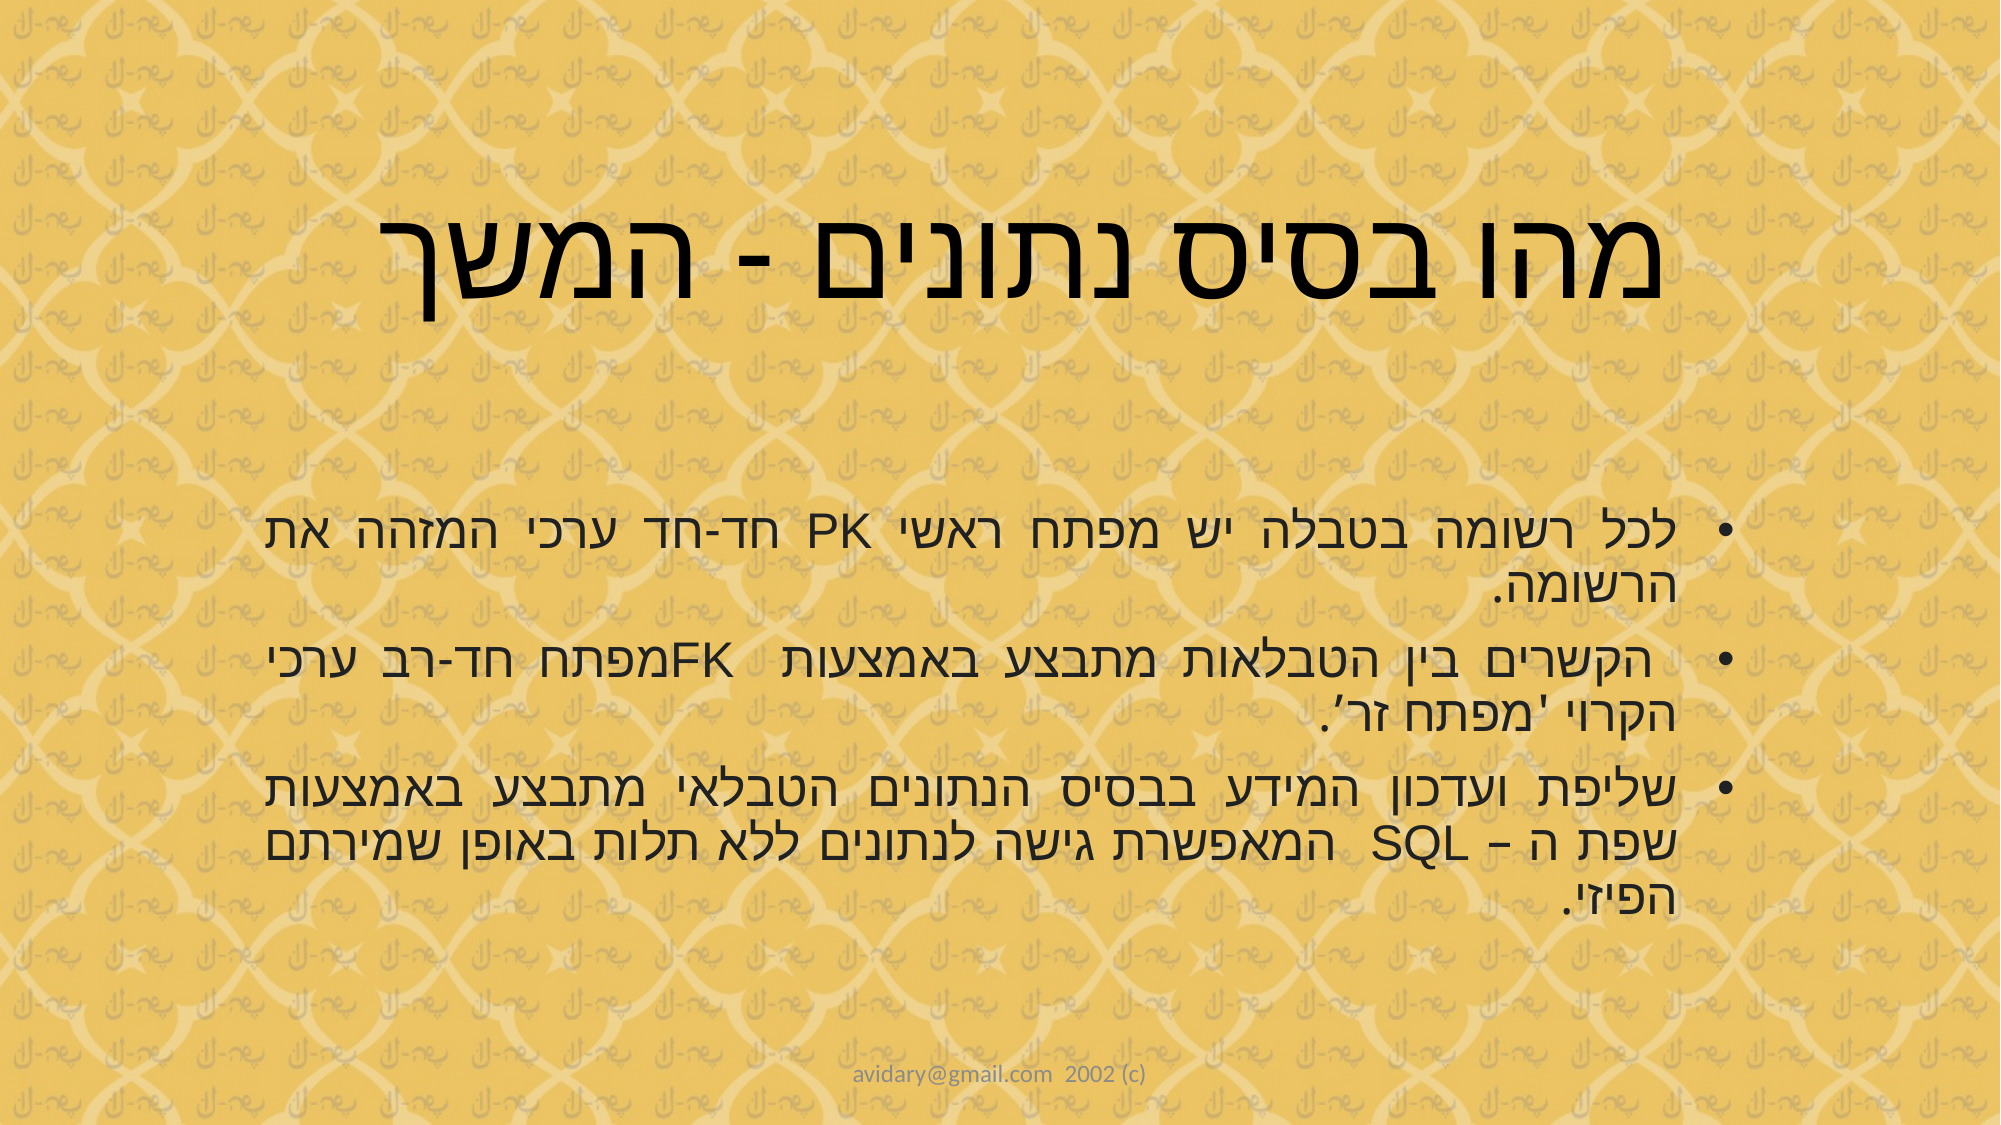

# מהו בסיס נתונים - המשך
לכל רשומה בטבלה יש מפתח ראשי PK חד-חד ערכי המזהה את הרשומה.
 הקשרים בין הטבלאות מתבצע באמצעות  FKמפתח חד-רב ערכי הקרוי 'מפתח זר’.
שליפת ועדכון המידע בבסיס הנתונים הטבלאי מתבצע באמצעות שפת ה – SQL  המאפשרת גישה לנתונים ללא תלות באופן שמירתם הפיזי.

avidary@gmail.com  2002 (c)